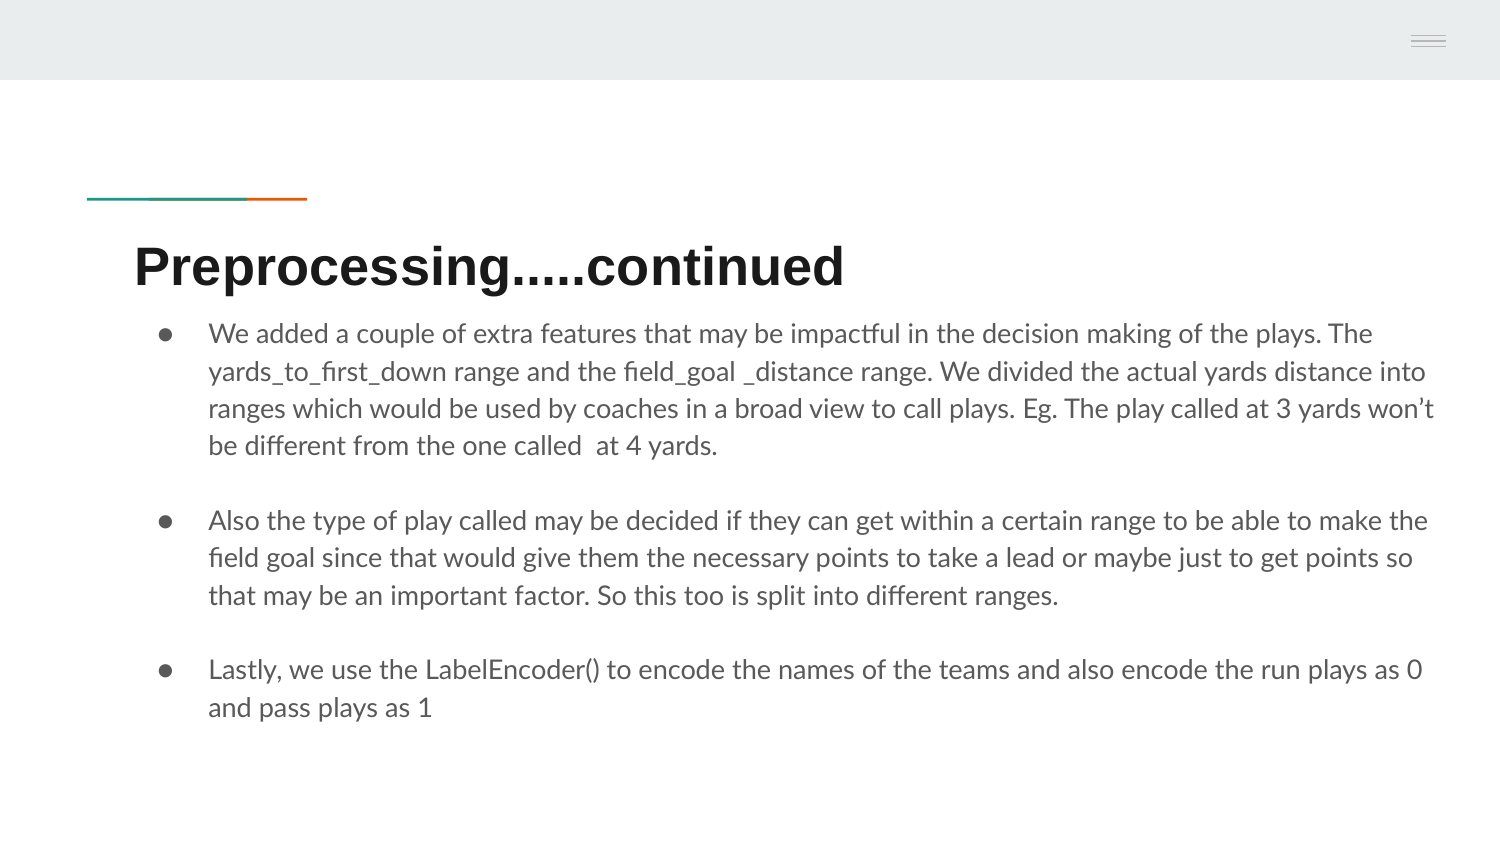

# Preprocessing.....continued
We added a couple of extra features that may be impactful in the decision making of the plays. The yards_to_first_down range and the field_goal _distance range. We divided the actual yards distance into ranges which would be used by coaches in a broad view to call plays. Eg. The play called at 3 yards won’t be different from the one called  at 4 yards.

Also the type of play called may be decided if they can get within a certain range to be able to make the  field goal since that would give them the necessary points to take a lead or maybe just to get points so that may be an important factor. So this too is split into different ranges.

Lastly, we use the LabelEncoder() to encode the names of the teams and also encode the run plays as 0 and pass plays as 1